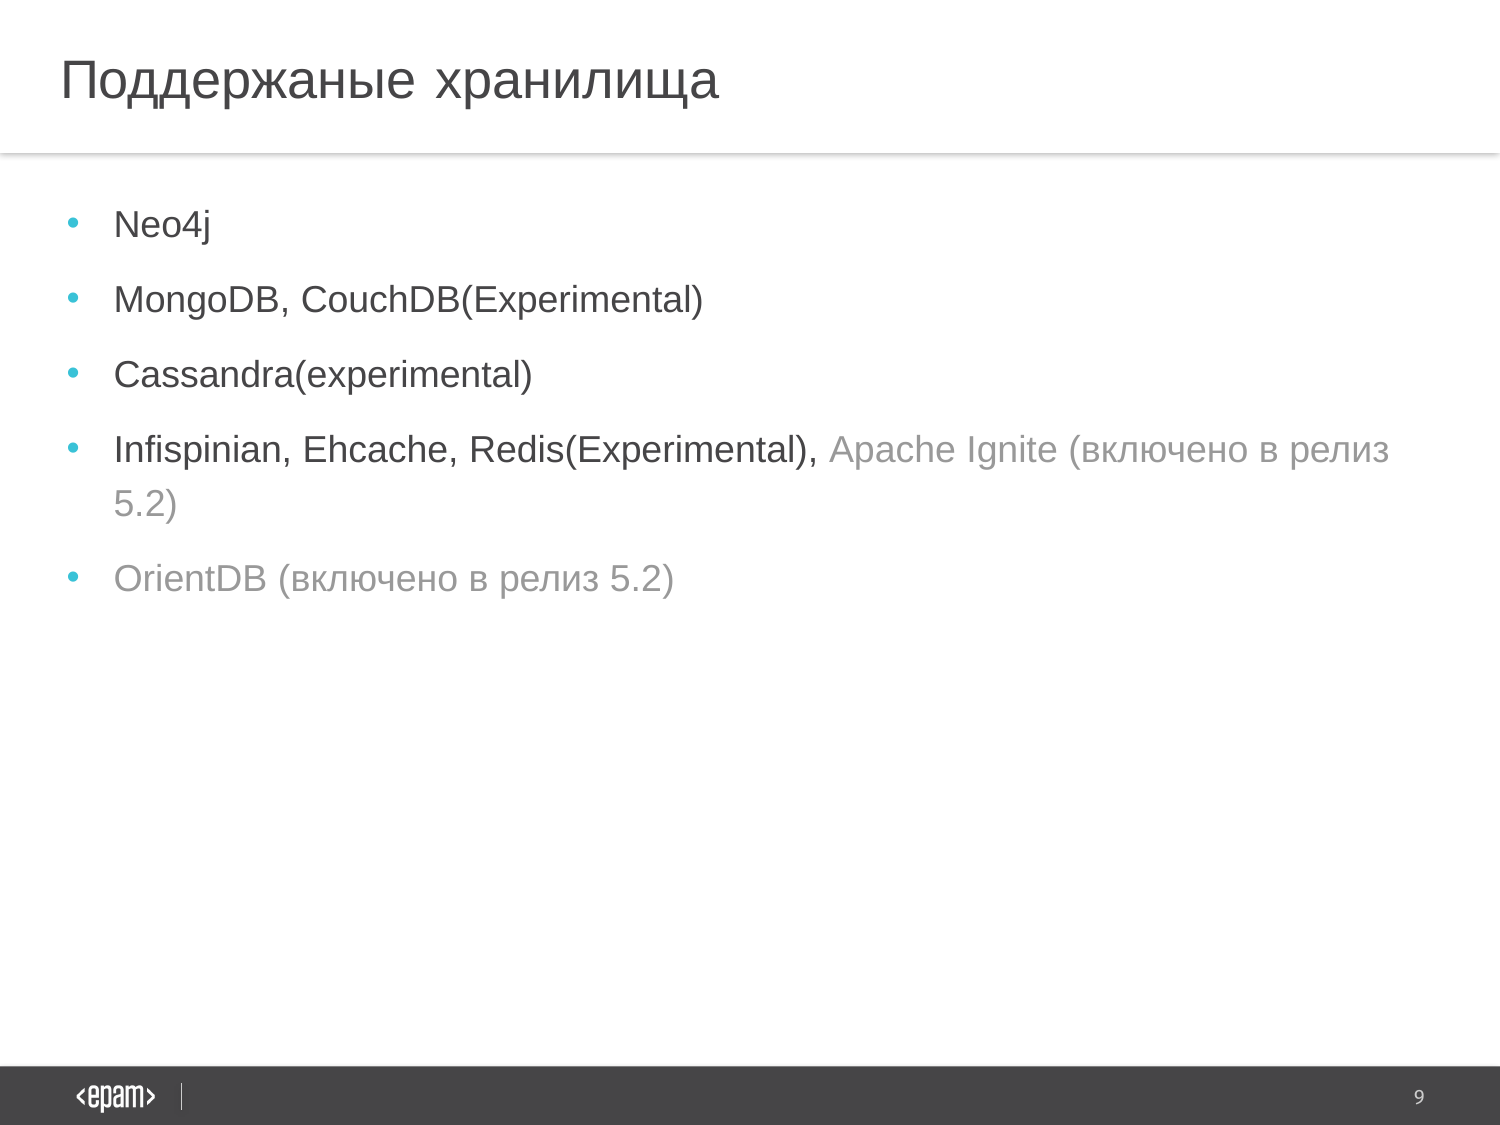

Поддержаные хранилища
Neo4j
MongoDB, CouchDB(Experimental)
Cassandra(experimental)
Infispinian, Ehcache, Redis(Experimental), Apache Ignite (включено в релиз 5.2)
OrientDB (включено в релиз 5.2)